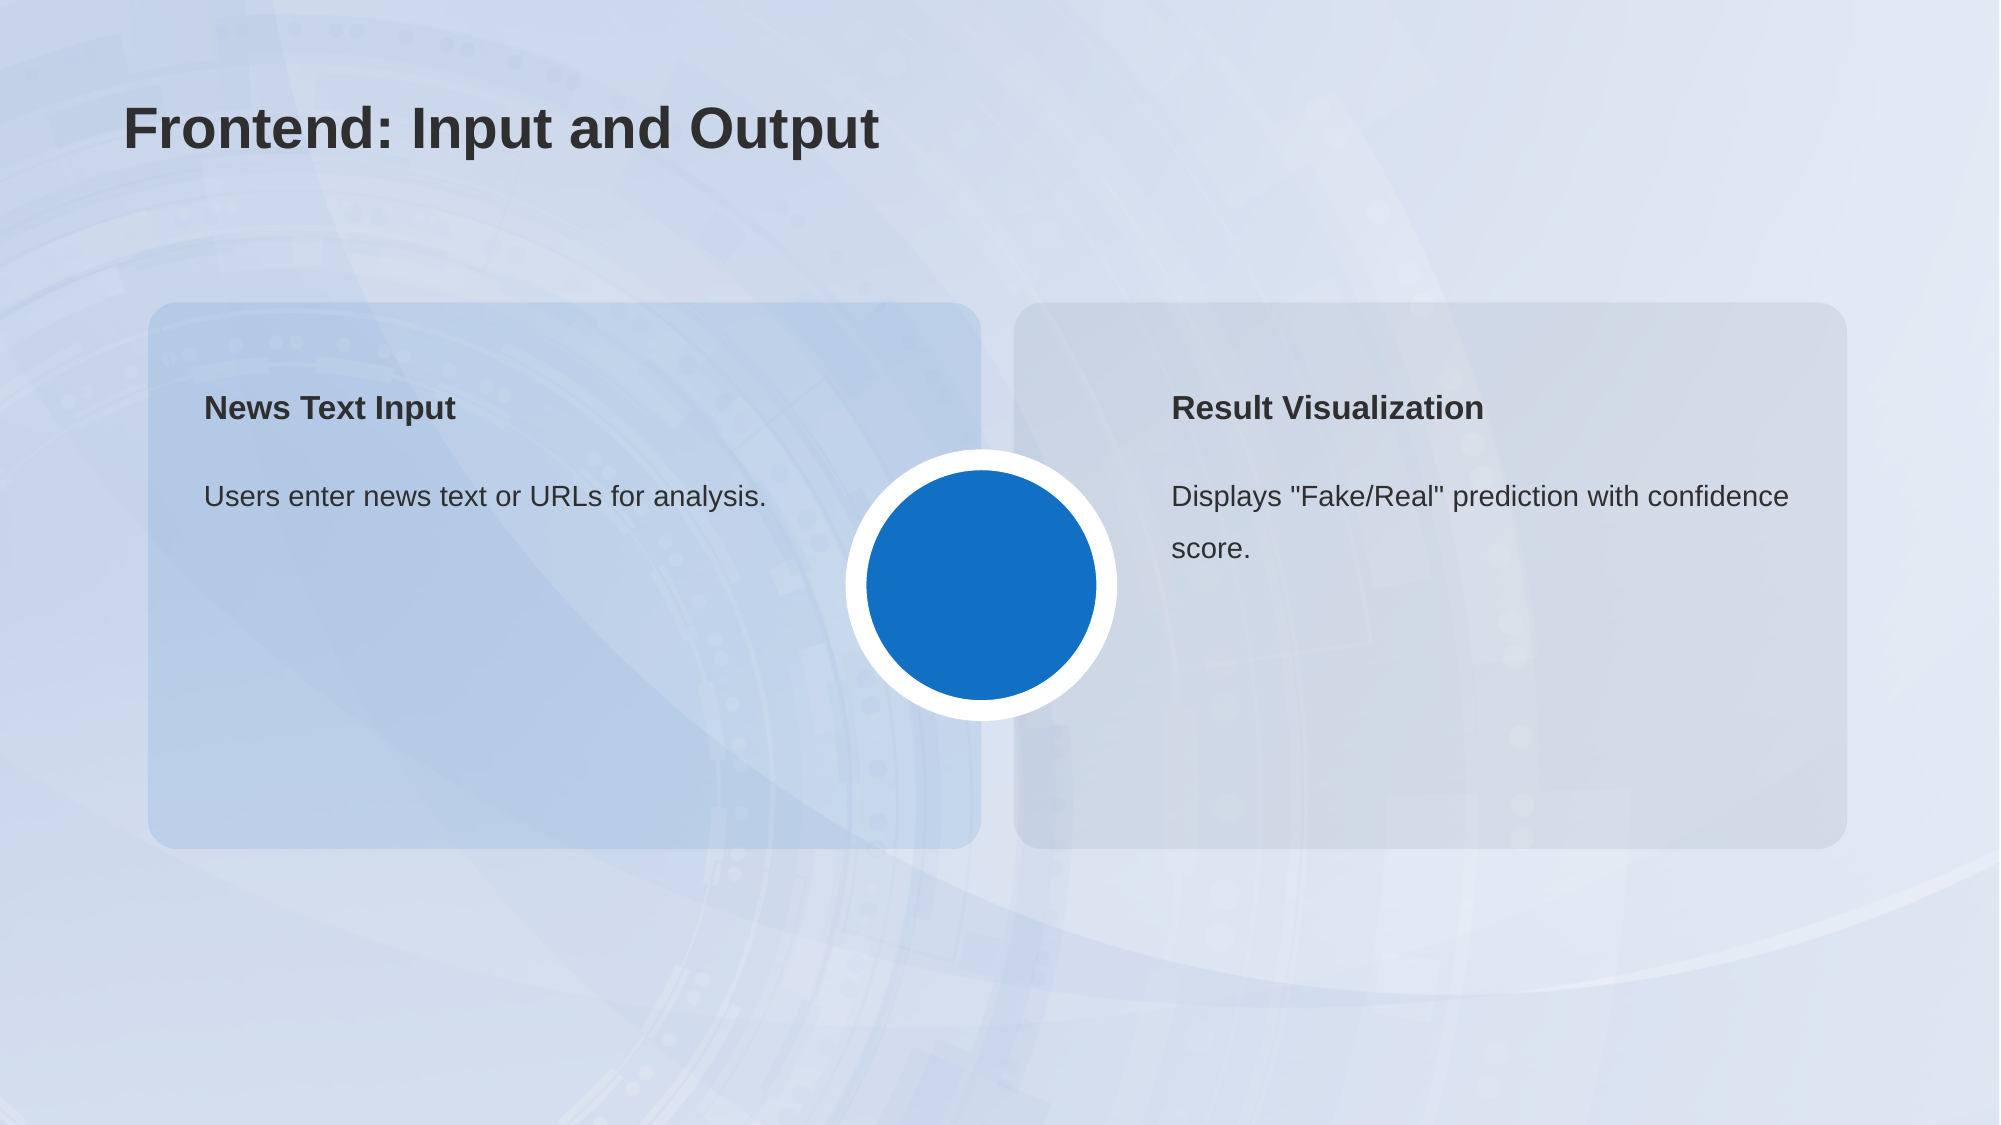

# Frontend: Input and Output

News Text Input
Result Visualization
Users enter news text or URLs for analysis.
Displays "Fake/Real" prediction with confidence score.